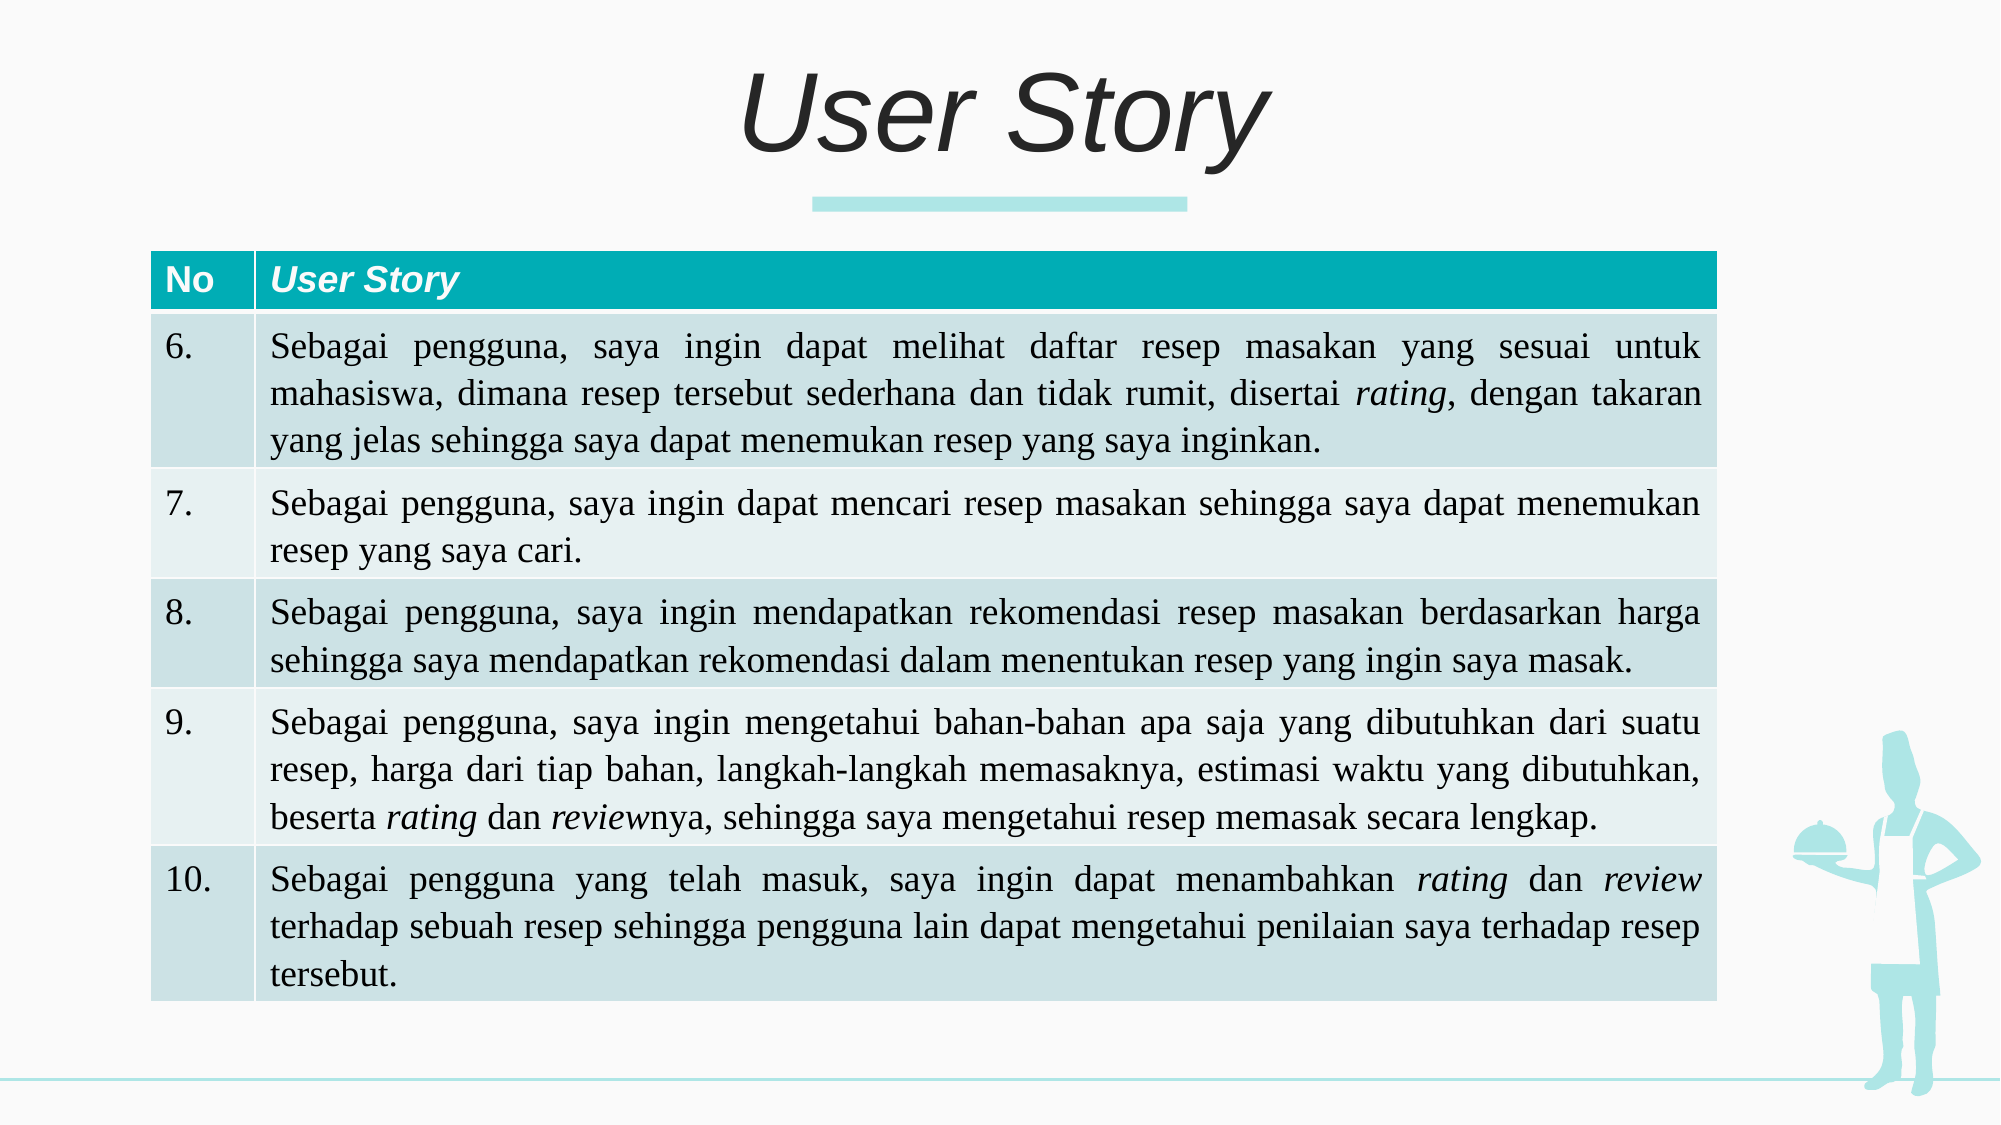

User Story
| No | User Story |
| --- | --- |
| 6. | Sebagai pengguna, saya ingin dapat melihat daftar resep masakan yang sesuai untuk mahasiswa, dimana resep tersebut sederhana dan tidak rumit, disertai rating, dengan takaran yang jelas sehingga saya dapat menemukan resep yang saya inginkan. |
| 7. | Sebagai pengguna, saya ingin dapat mencari resep masakan sehingga saya dapat menemukan resep yang saya cari. |
| 8. | Sebagai pengguna, saya ingin mendapatkan rekomendasi resep masakan berdasarkan harga sehingga saya mendapatkan rekomendasi dalam menentukan resep yang ingin saya masak. |
| 9. | Sebagai pengguna, saya ingin mengetahui bahan-bahan apa saja yang dibutuhkan dari suatu resep, harga dari tiap bahan, langkah-langkah memasaknya, estimasi waktu yang dibutuhkan, beserta rating dan reviewnya, sehingga saya mengetahui resep memasak secara lengkap. |
| 10. | Sebagai pengguna yang telah masuk, saya ingin dapat menambahkan rating dan review terhadap sebuah resep sehingga pengguna lain dapat mengetahui penilaian saya terhadap resep tersebut. |